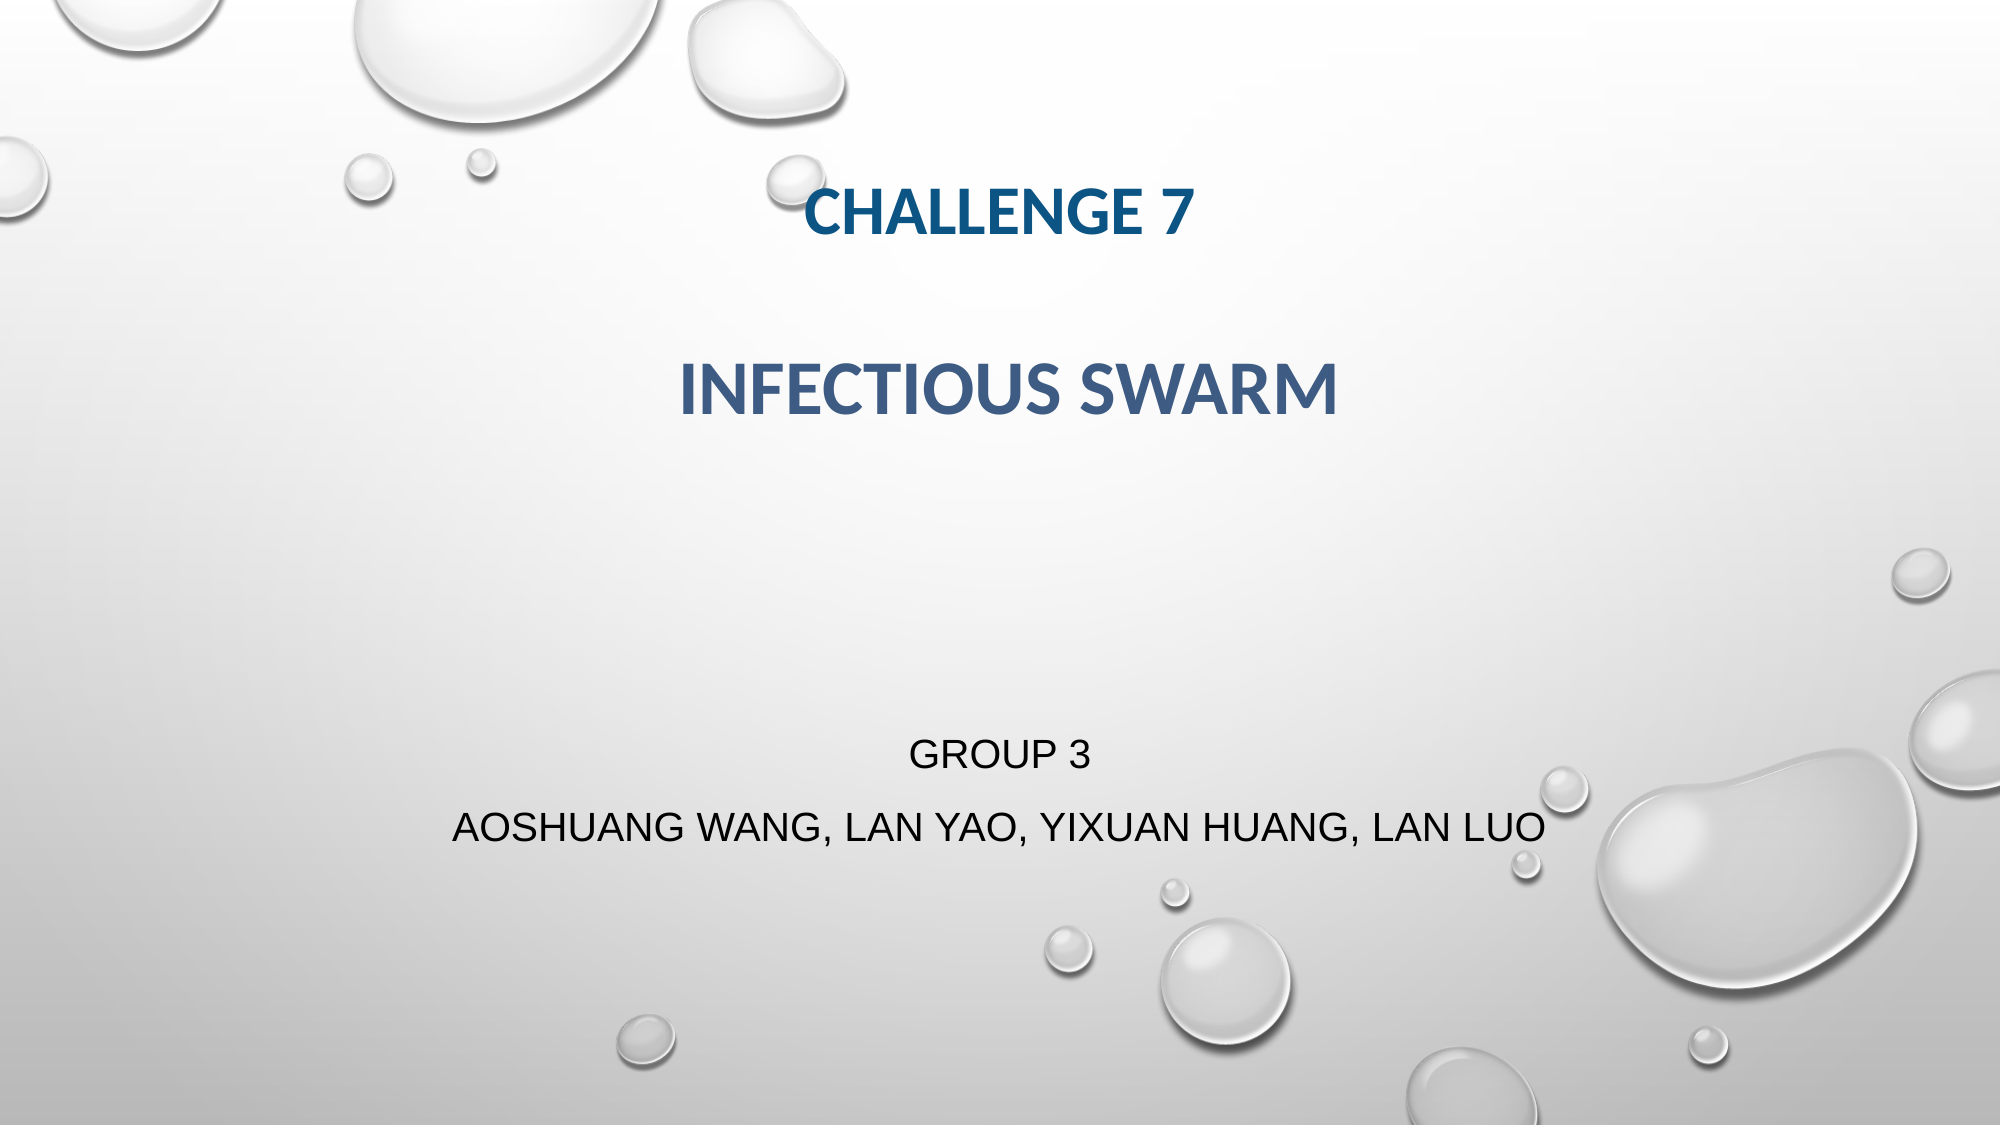

# CHALLENGE 7 Infectious Swarm
Group 3
Aoshuang wang, lan yao, yixuan huang, lan luo